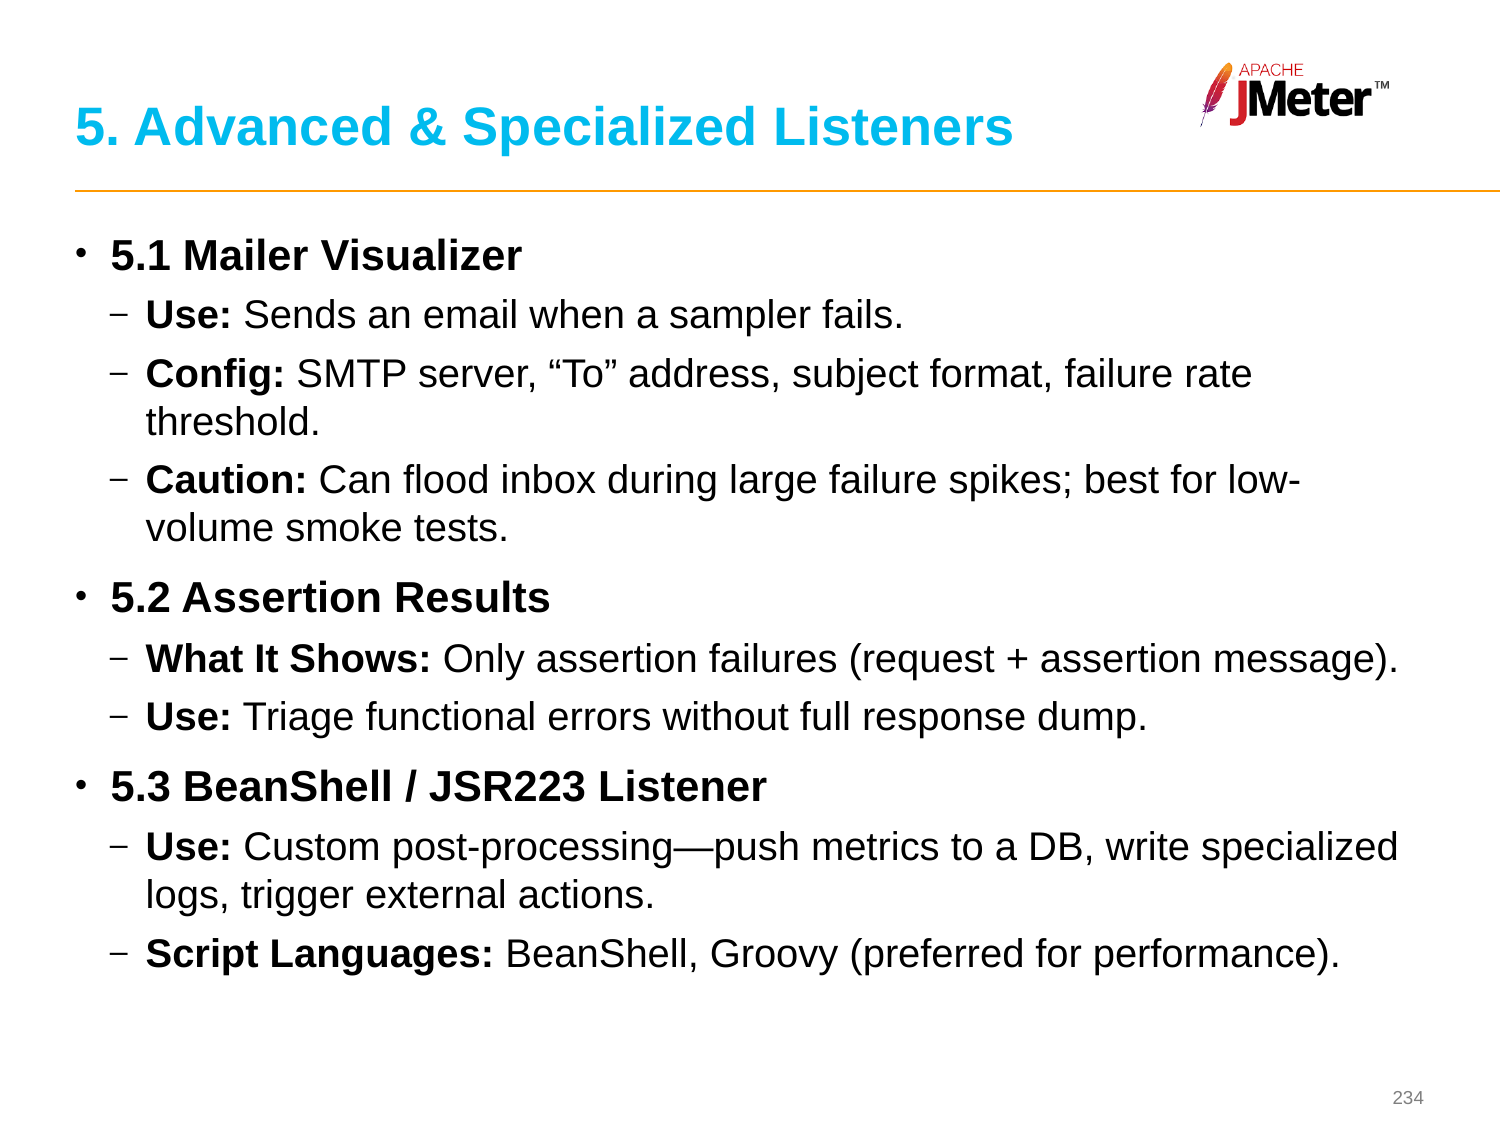

# 5. Advanced & Specialized Listeners
5.1 Mailer Visualizer
Use: Sends an email when a sampler fails.
Config: SMTP server, “To” address, subject format, failure rate threshold.
Caution: Can flood inbox during large failure spikes; best for low-volume smoke tests.
5.2 Assertion Results
What It Shows: Only assertion failures (request + assertion message).
Use: Triage functional errors without full response dump.
5.3 BeanShell / JSR223 Listener
Use: Custom post-processing—push metrics to a DB, write specialized logs, trigger external actions.
Script Languages: BeanShell, Groovy (preferred for performance).